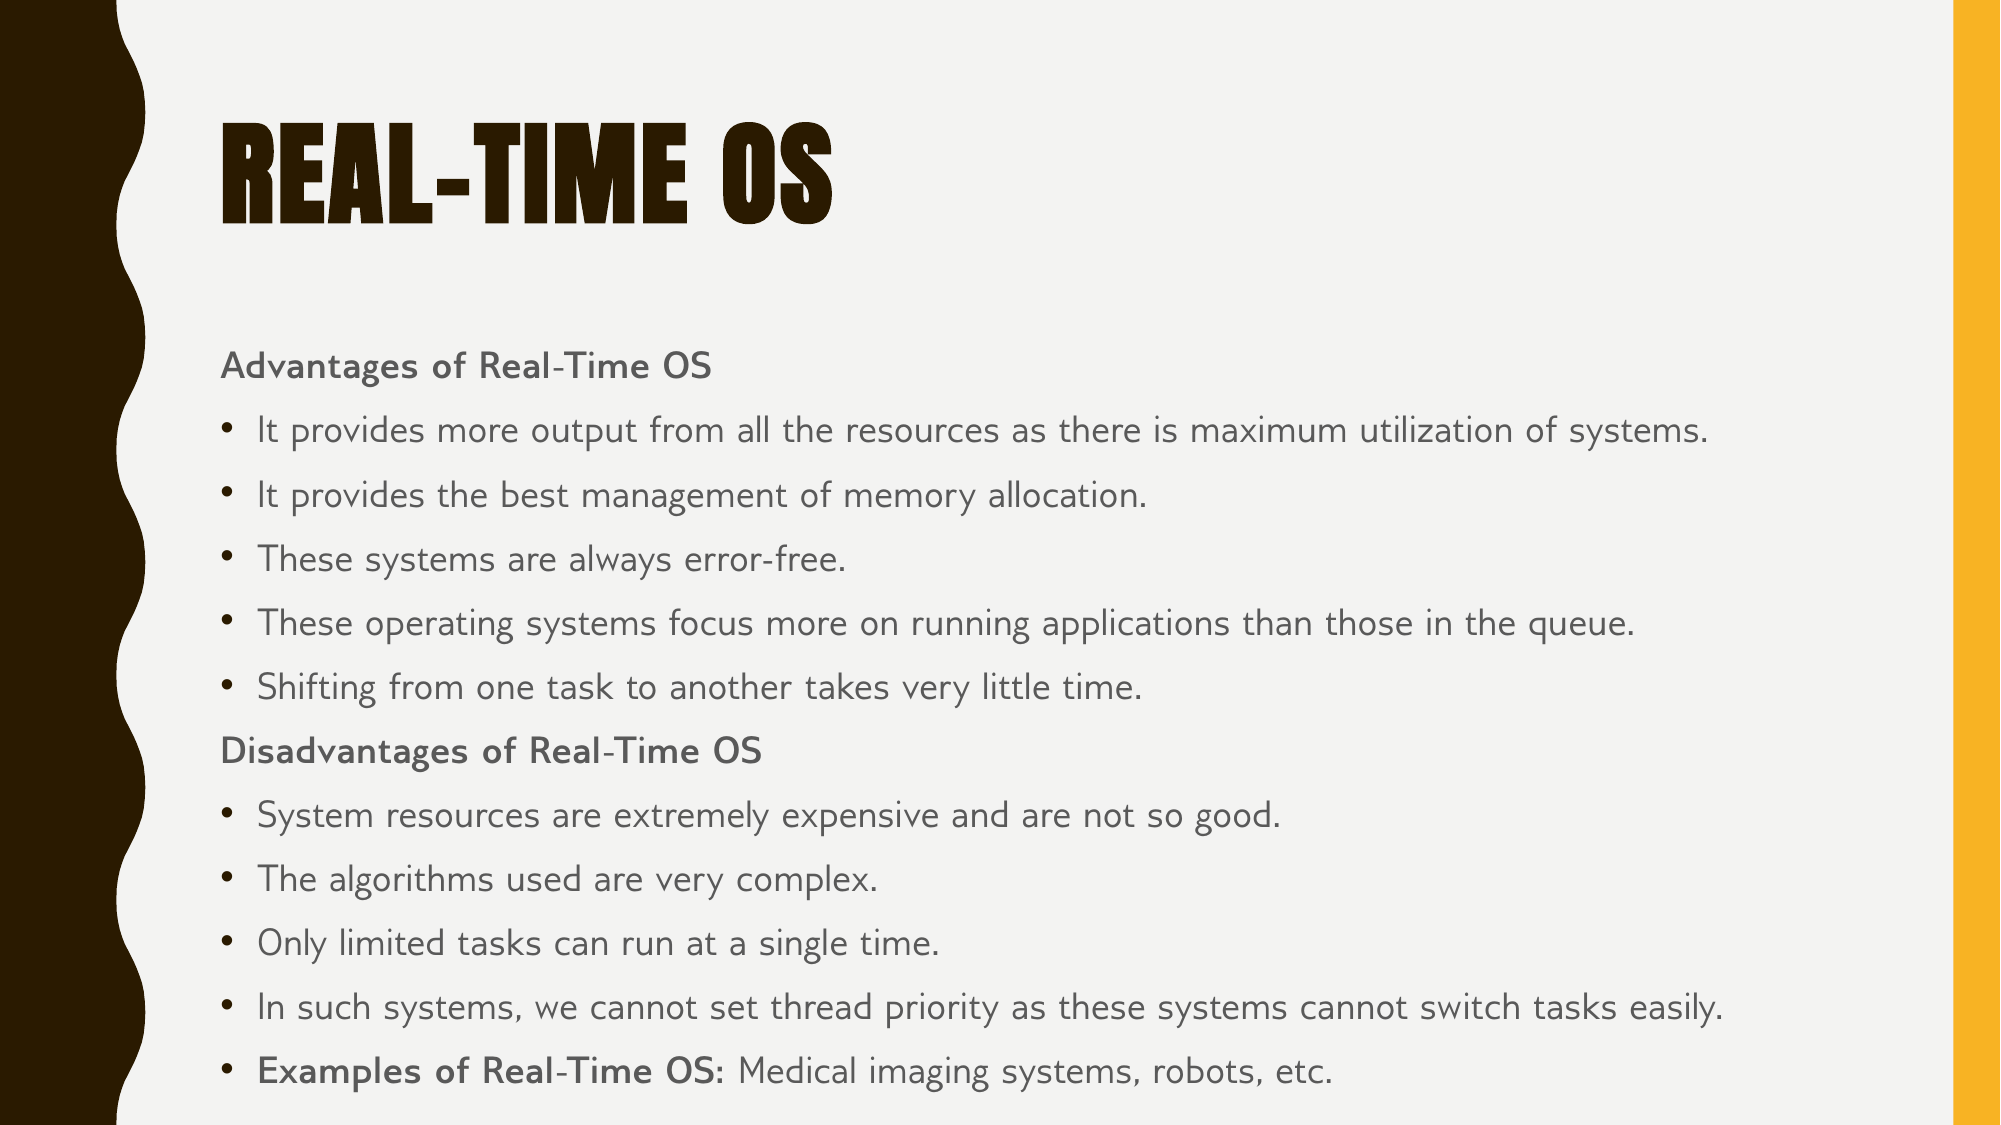

# Real-Time OS
Advantages of Real-Time OS
It provides more output from all the resources as there is maximum utilization of systems.
It provides the best management of memory allocation.
These systems are always error-free.
These operating systems focus more on running applications than those in the queue.
Shifting from one task to another takes very little time.
Disadvantages of Real-Time OS
System resources are extremely expensive and are not so good.
The algorithms used are very complex.
Only limited tasks can run at a single time.
In such systems, we cannot set thread priority as these systems cannot switch tasks easily.
Examples of Real-Time OS: Medical imaging systems, robots, etc.